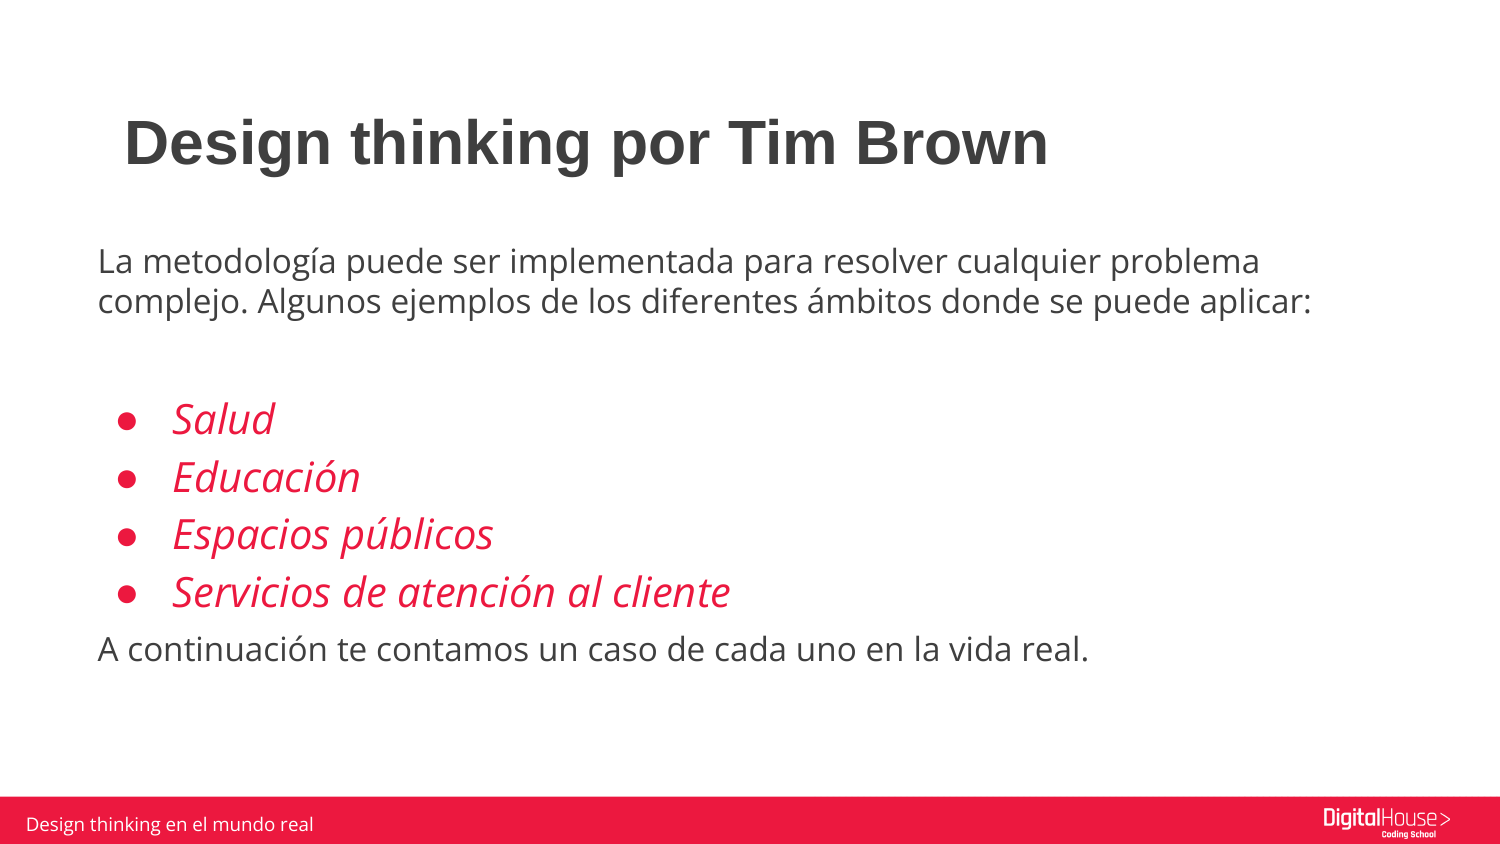

Design thinking por Tim Brown
La metodología puede ser implementada para resolver cualquier problema complejo. Algunos ejemplos de los diferentes ámbitos donde se puede aplicar:

Salud
Educación
Espacios públicos
Servicios de atención al cliente
A continuación te contamos un caso de cada uno en la vida real.